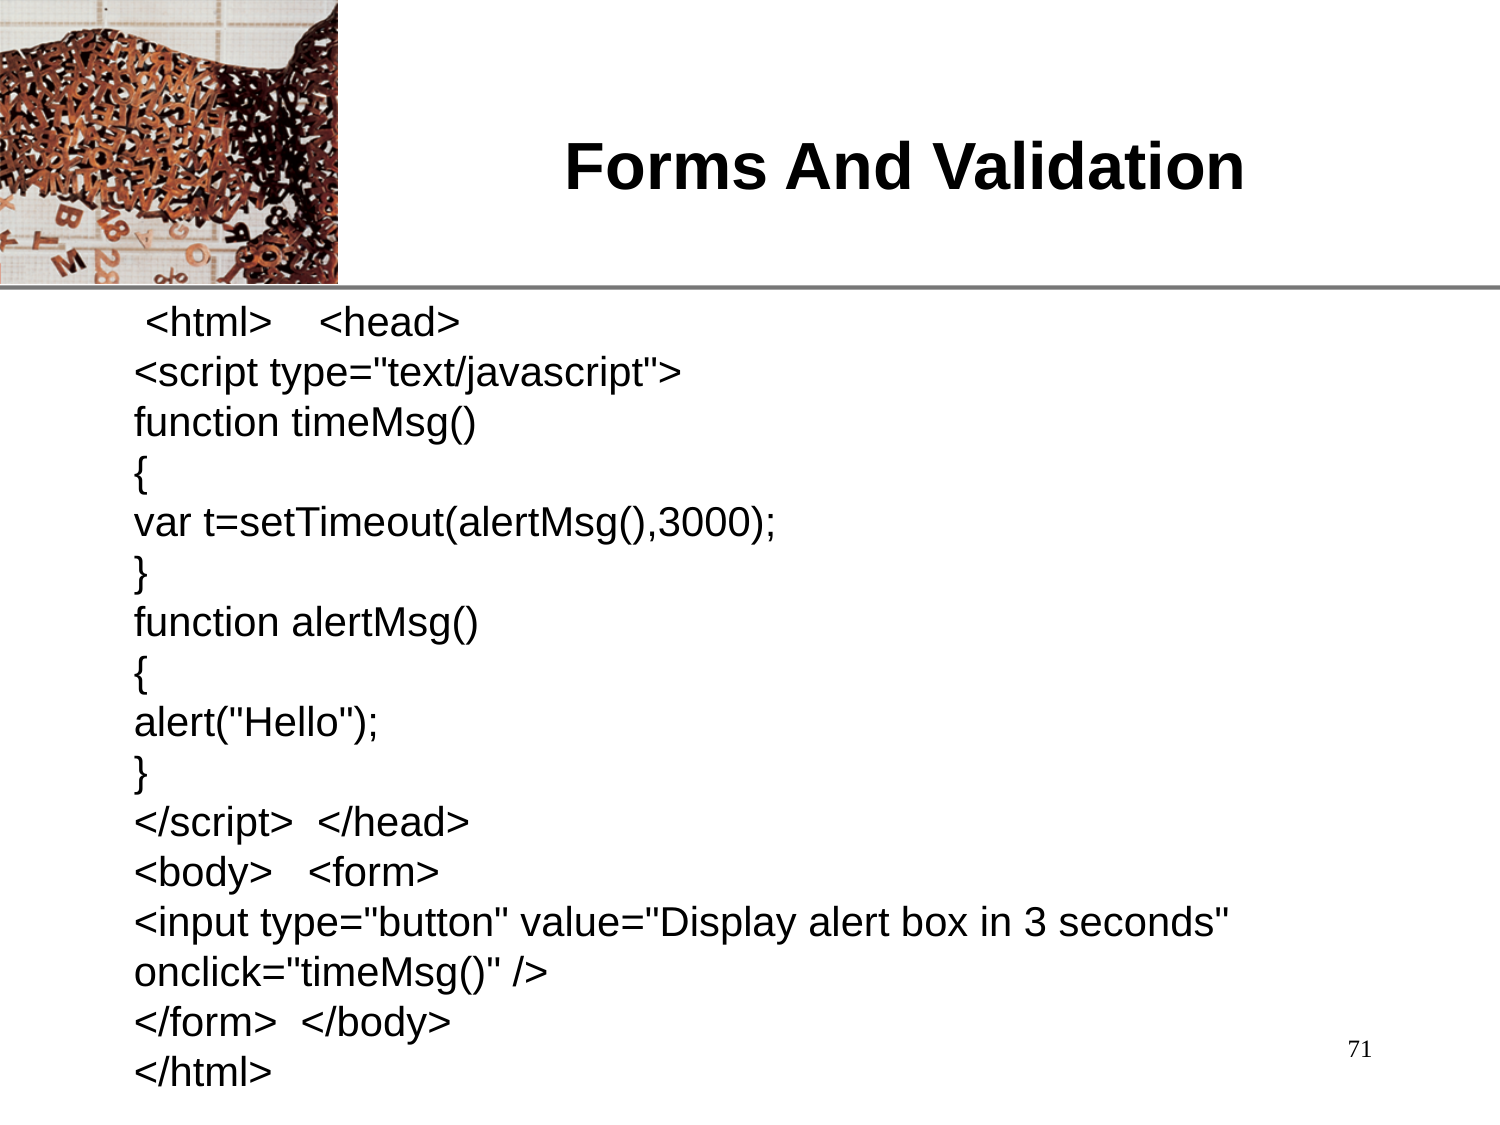

# Forms And Validation
	 <html>    <head>
<script type="text/javascript">
function timeMsg()
{
var t=setTimeout(alertMsg(),3000);
}
function alertMsg()
{
alert("Hello");
}
</script>  </head>
<body>   <form>
<input type="button" value="Display alert box in 3 seconds"
onclick="timeMsg()" />
</form>  </body>
</html>

71